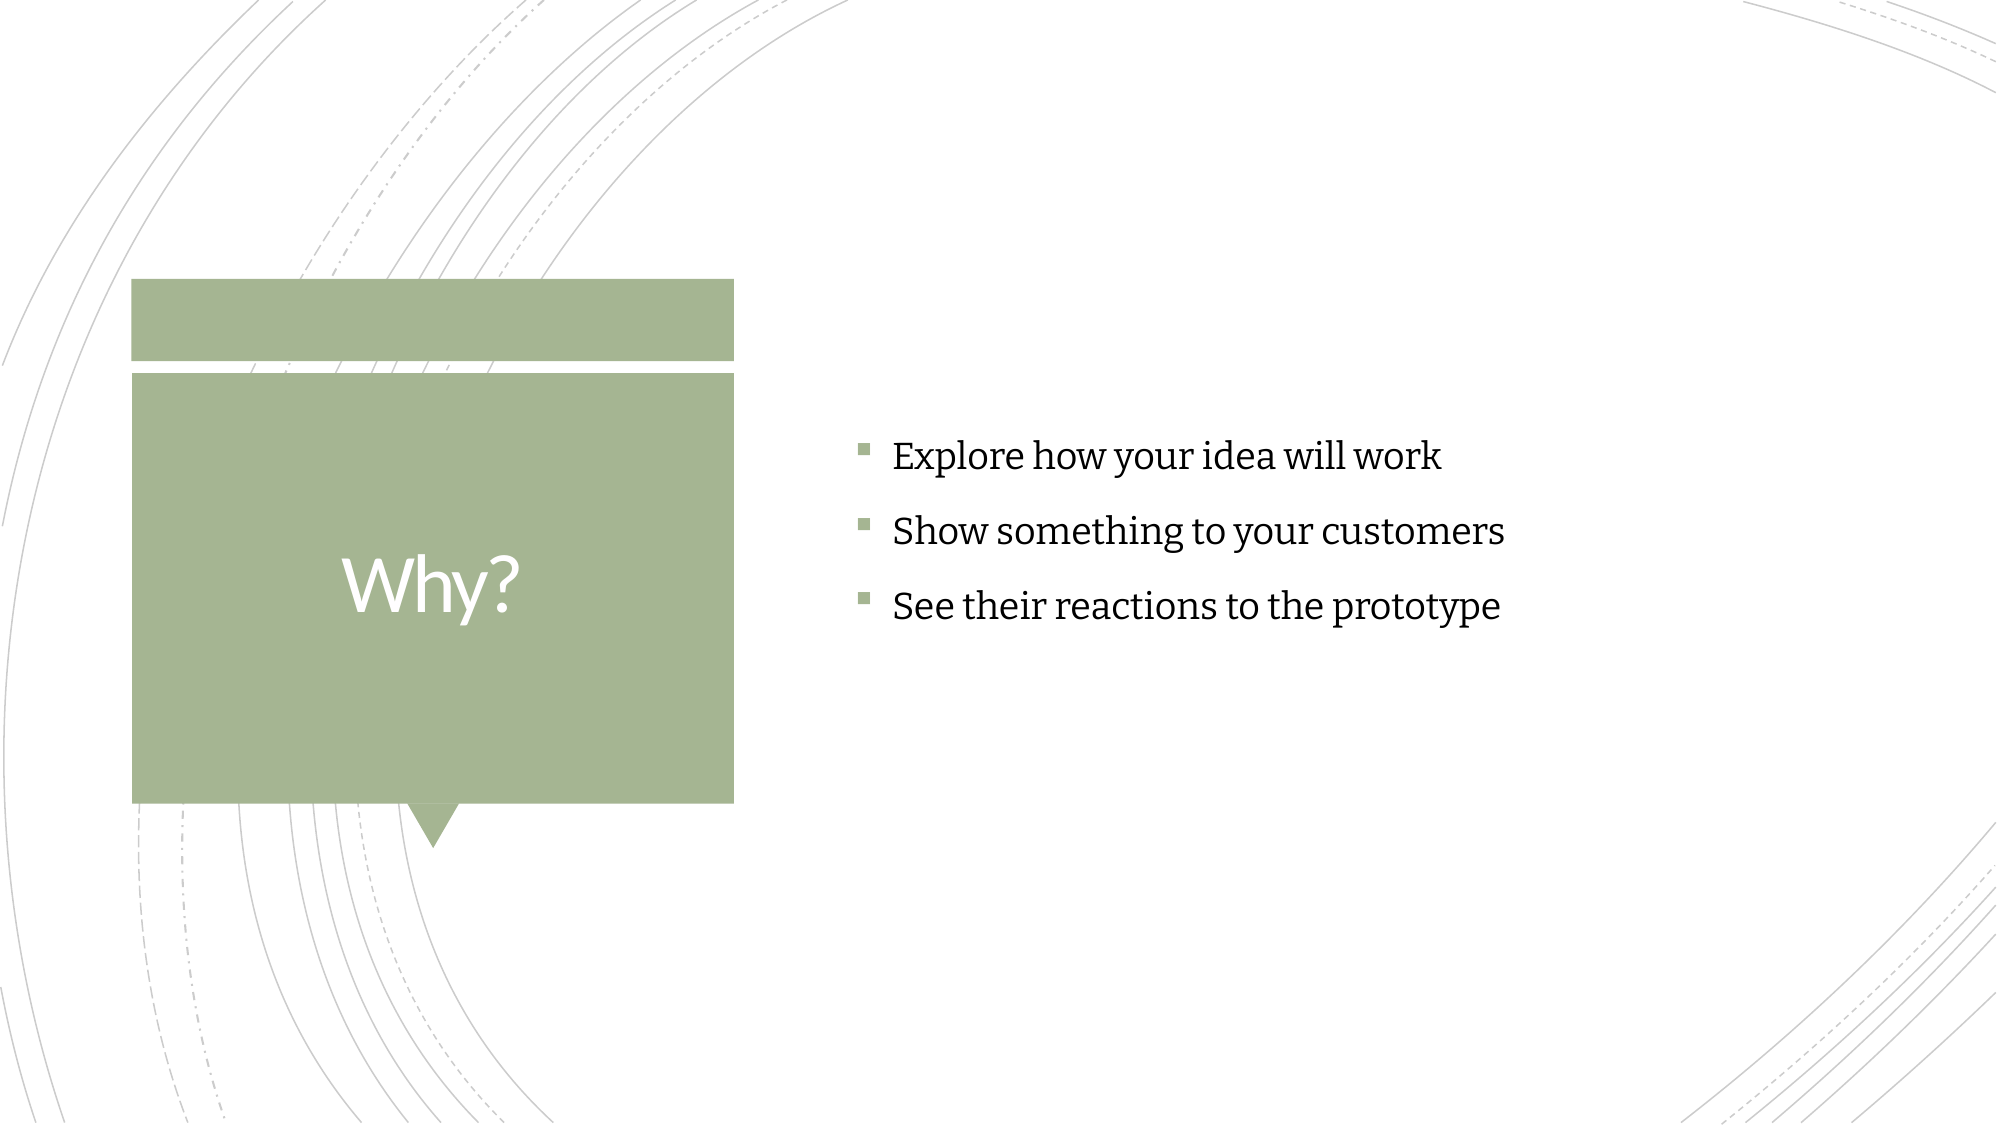

Explore how your idea will work
Show something to your customers
See their reactions to the prototype

# Why?